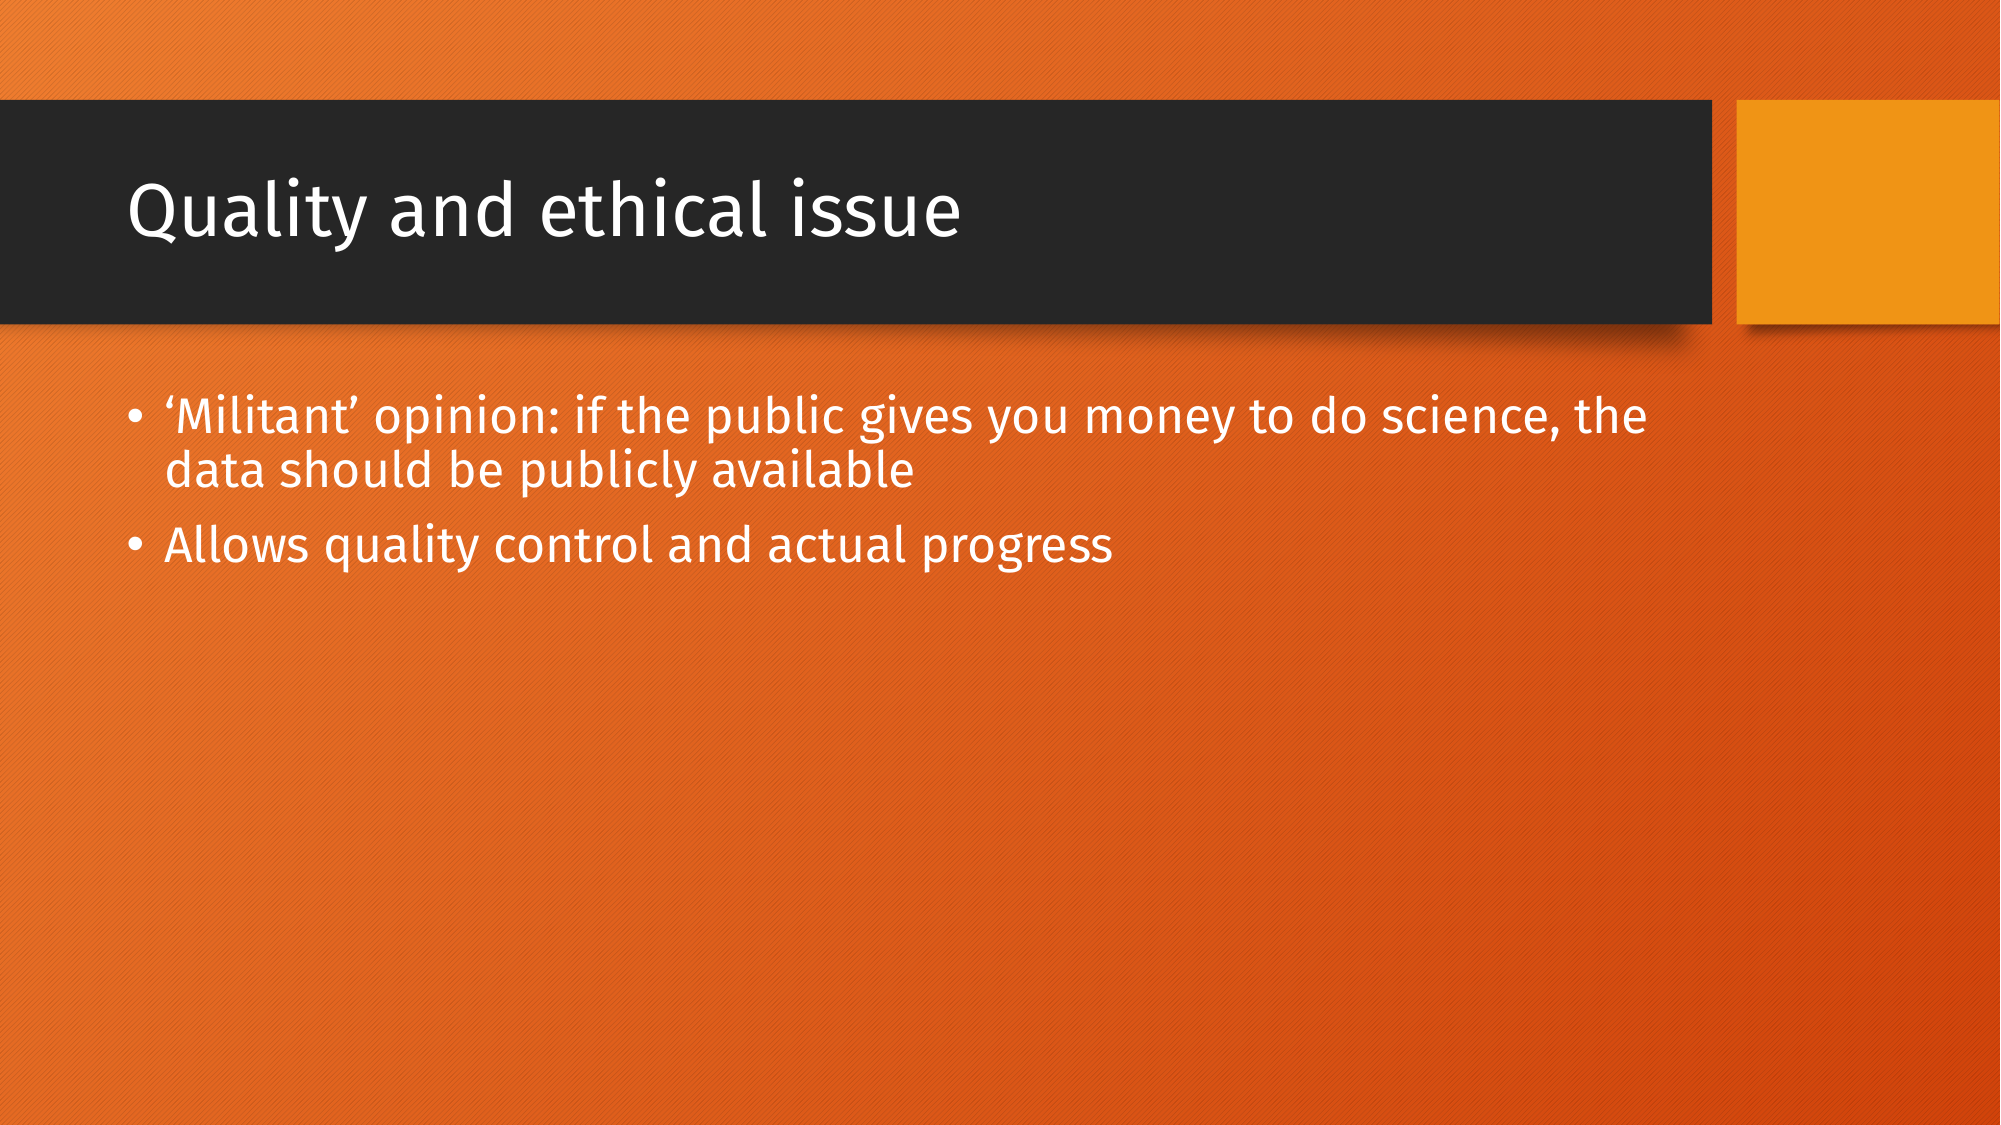

# Quality and ethical issue
‘Militant’ opinion: if the public gives you money to do science, the data should be publicly available
Allows quality control and actual progress